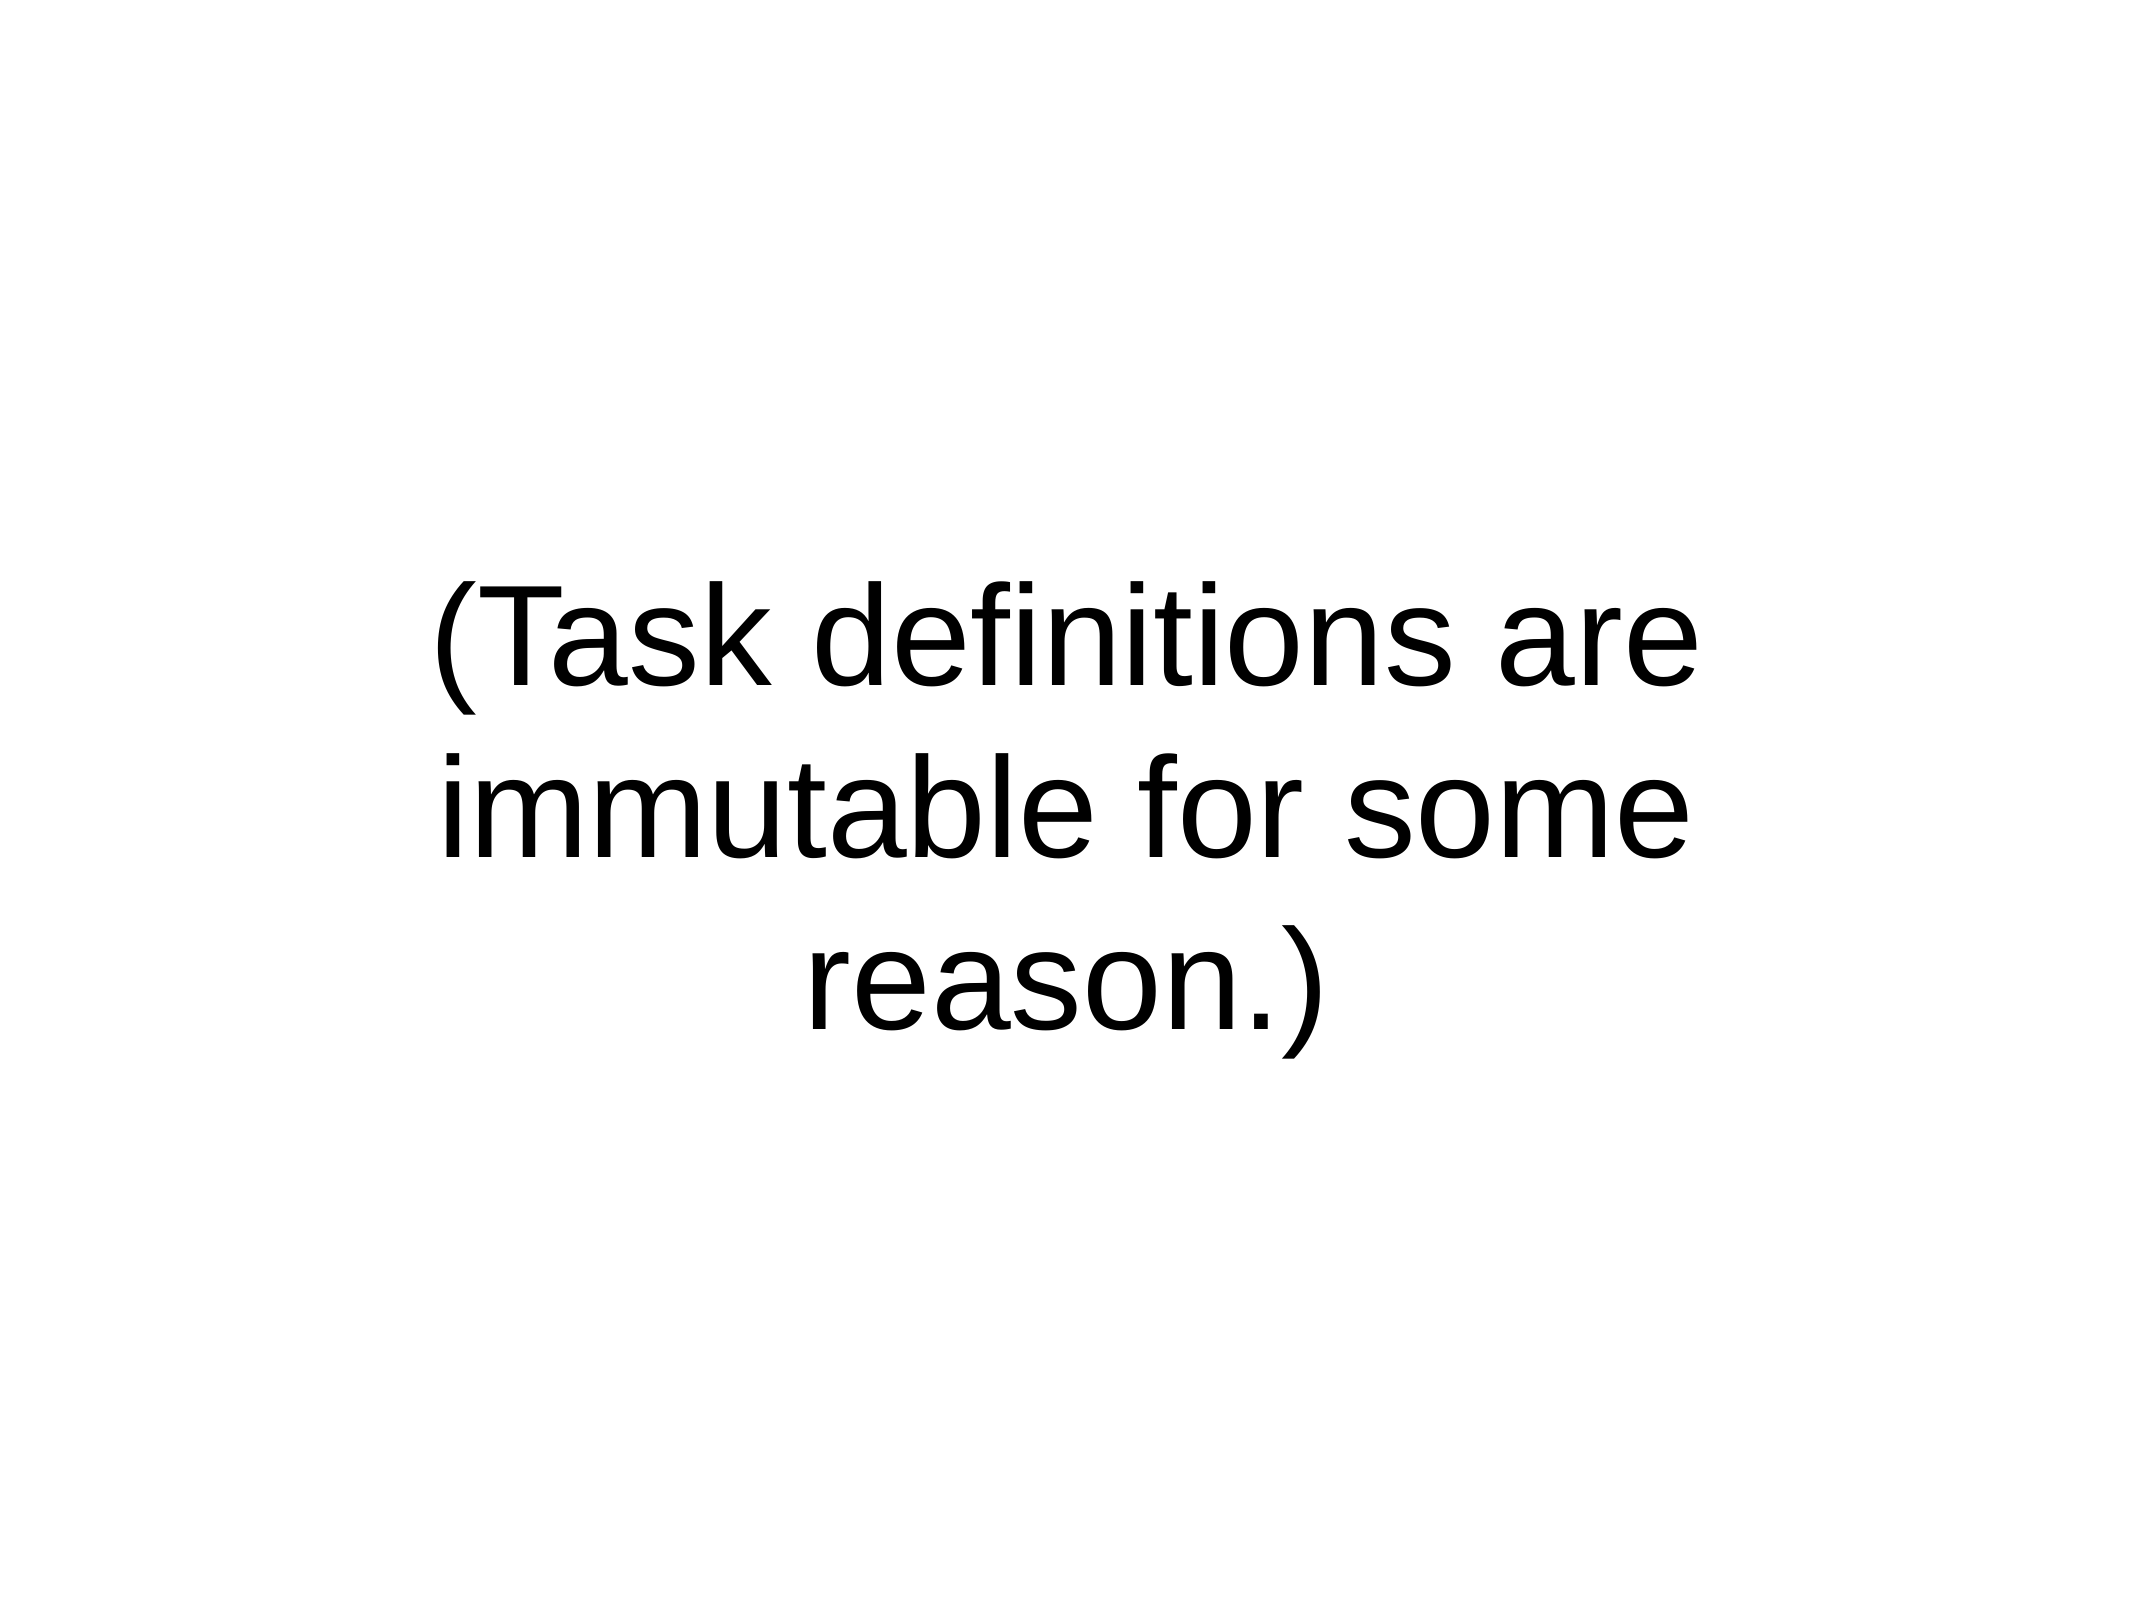

# (Task definitions are immutable for some reason.)